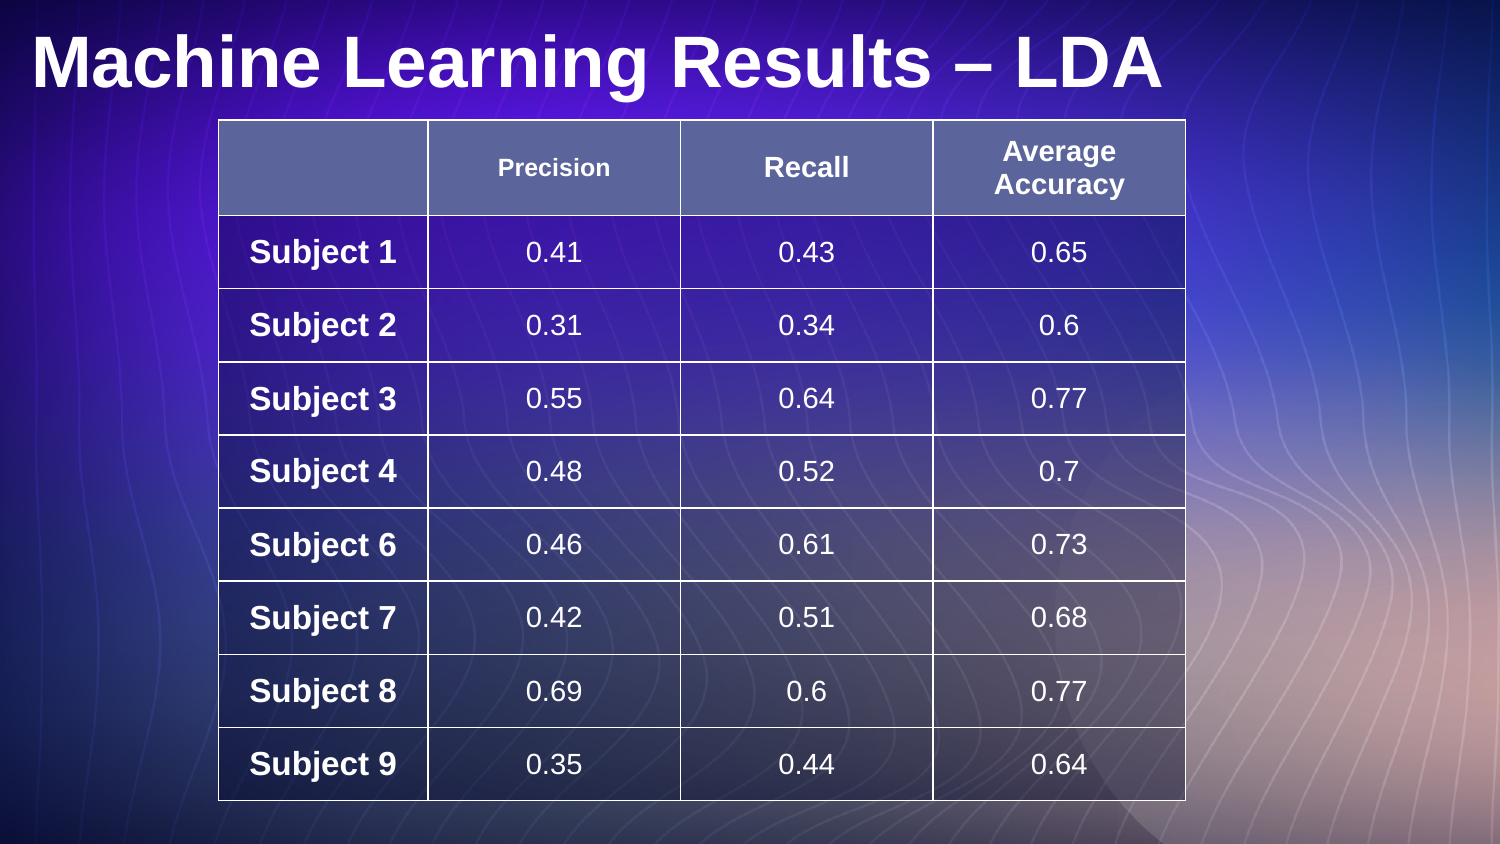

# Machine Learning Results – LDA
|  | Precision | Recall | Average Accuracy |
| --- | --- | --- | --- |
| Subject 1 | 0.41 | 0.43 | 0.65 |
| Subject 2 | 0.31 | 0.34 | 0.6 |
| Subject 3 | 0.55 | 0.64 | 0.77 |
| Subject 4 | 0.48 | 0.52 | 0.7 |
| Subject 6 | 0.46 | 0.61 | 0.73 |
| Subject 7 | 0.42 | 0.51 | 0.68 |
| Subject 8 | 0.69 | 0.6 | 0.77 |
| Subject 9 | 0.35 | 0.44 | 0.64 |